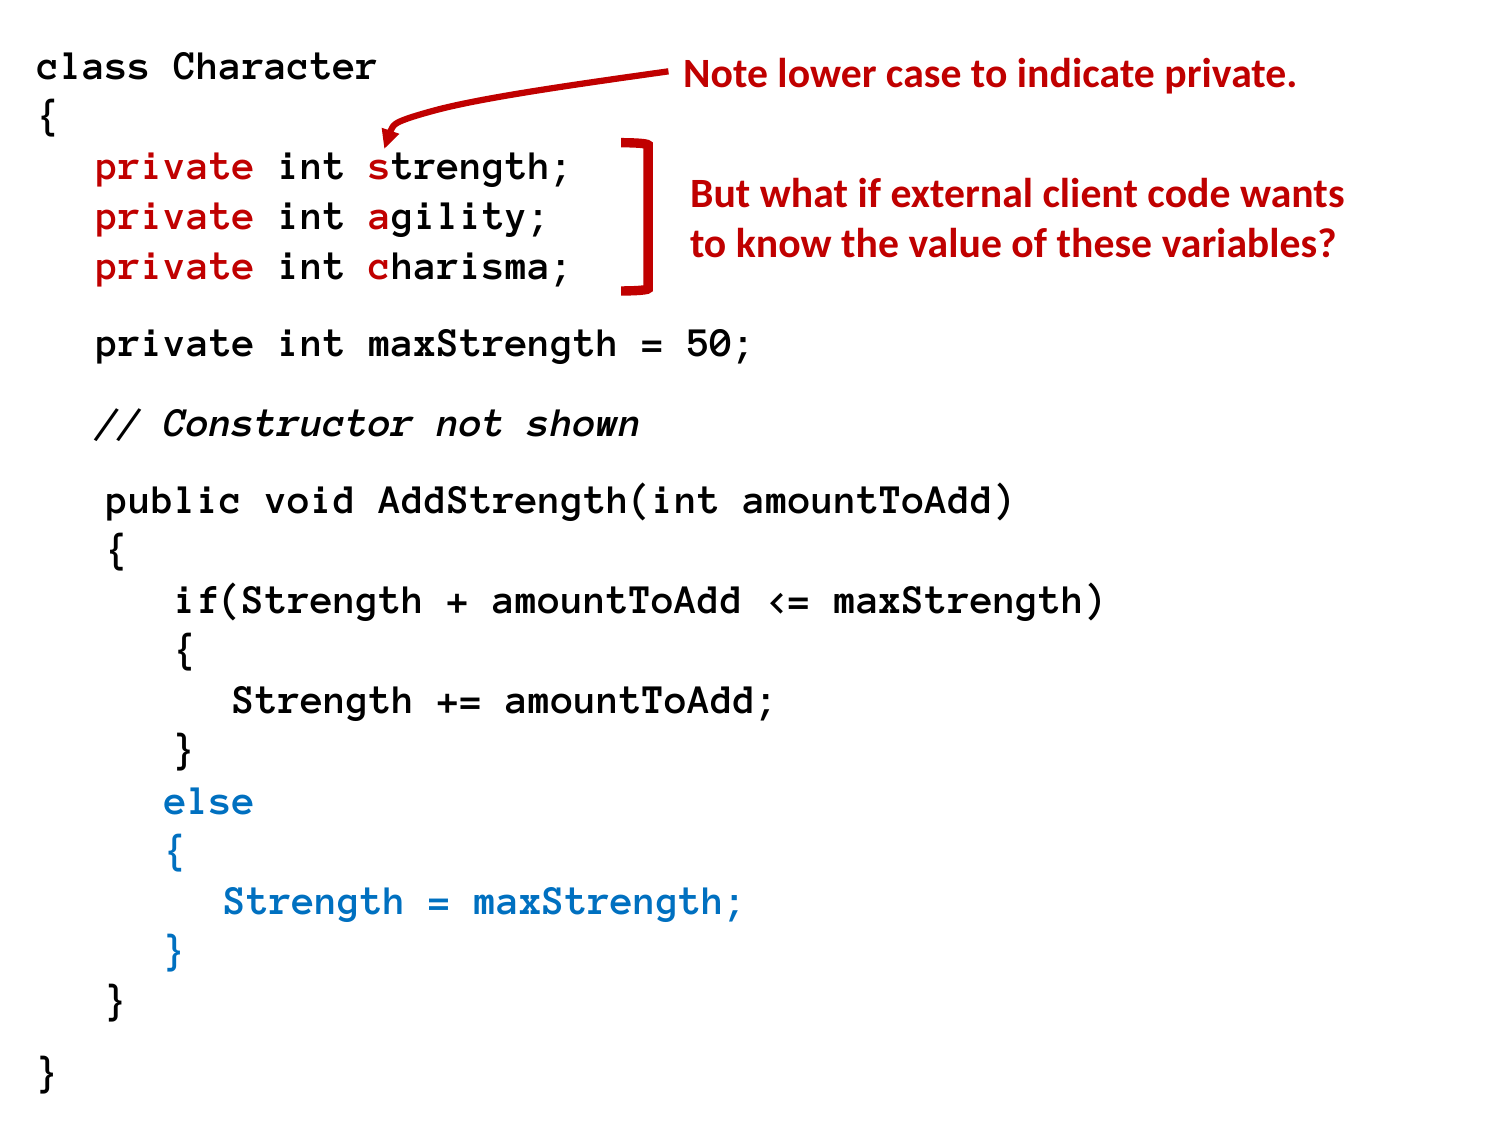

class Character
{
	private int strength;
	private int agility;
	private int charisma;

	private int maxStrength = 50;

	// Constructor not shown

}
Note lower case to indicate private.

But what if external client code wants to know the value of these variables?
public void AddStrength(int amountToAdd)
{
   if(Strength + amountToAdd <= maxStrength)
   {
	   Strength += amountToAdd;
   }
	else
	{
		Strength = maxStrength;
	}
}